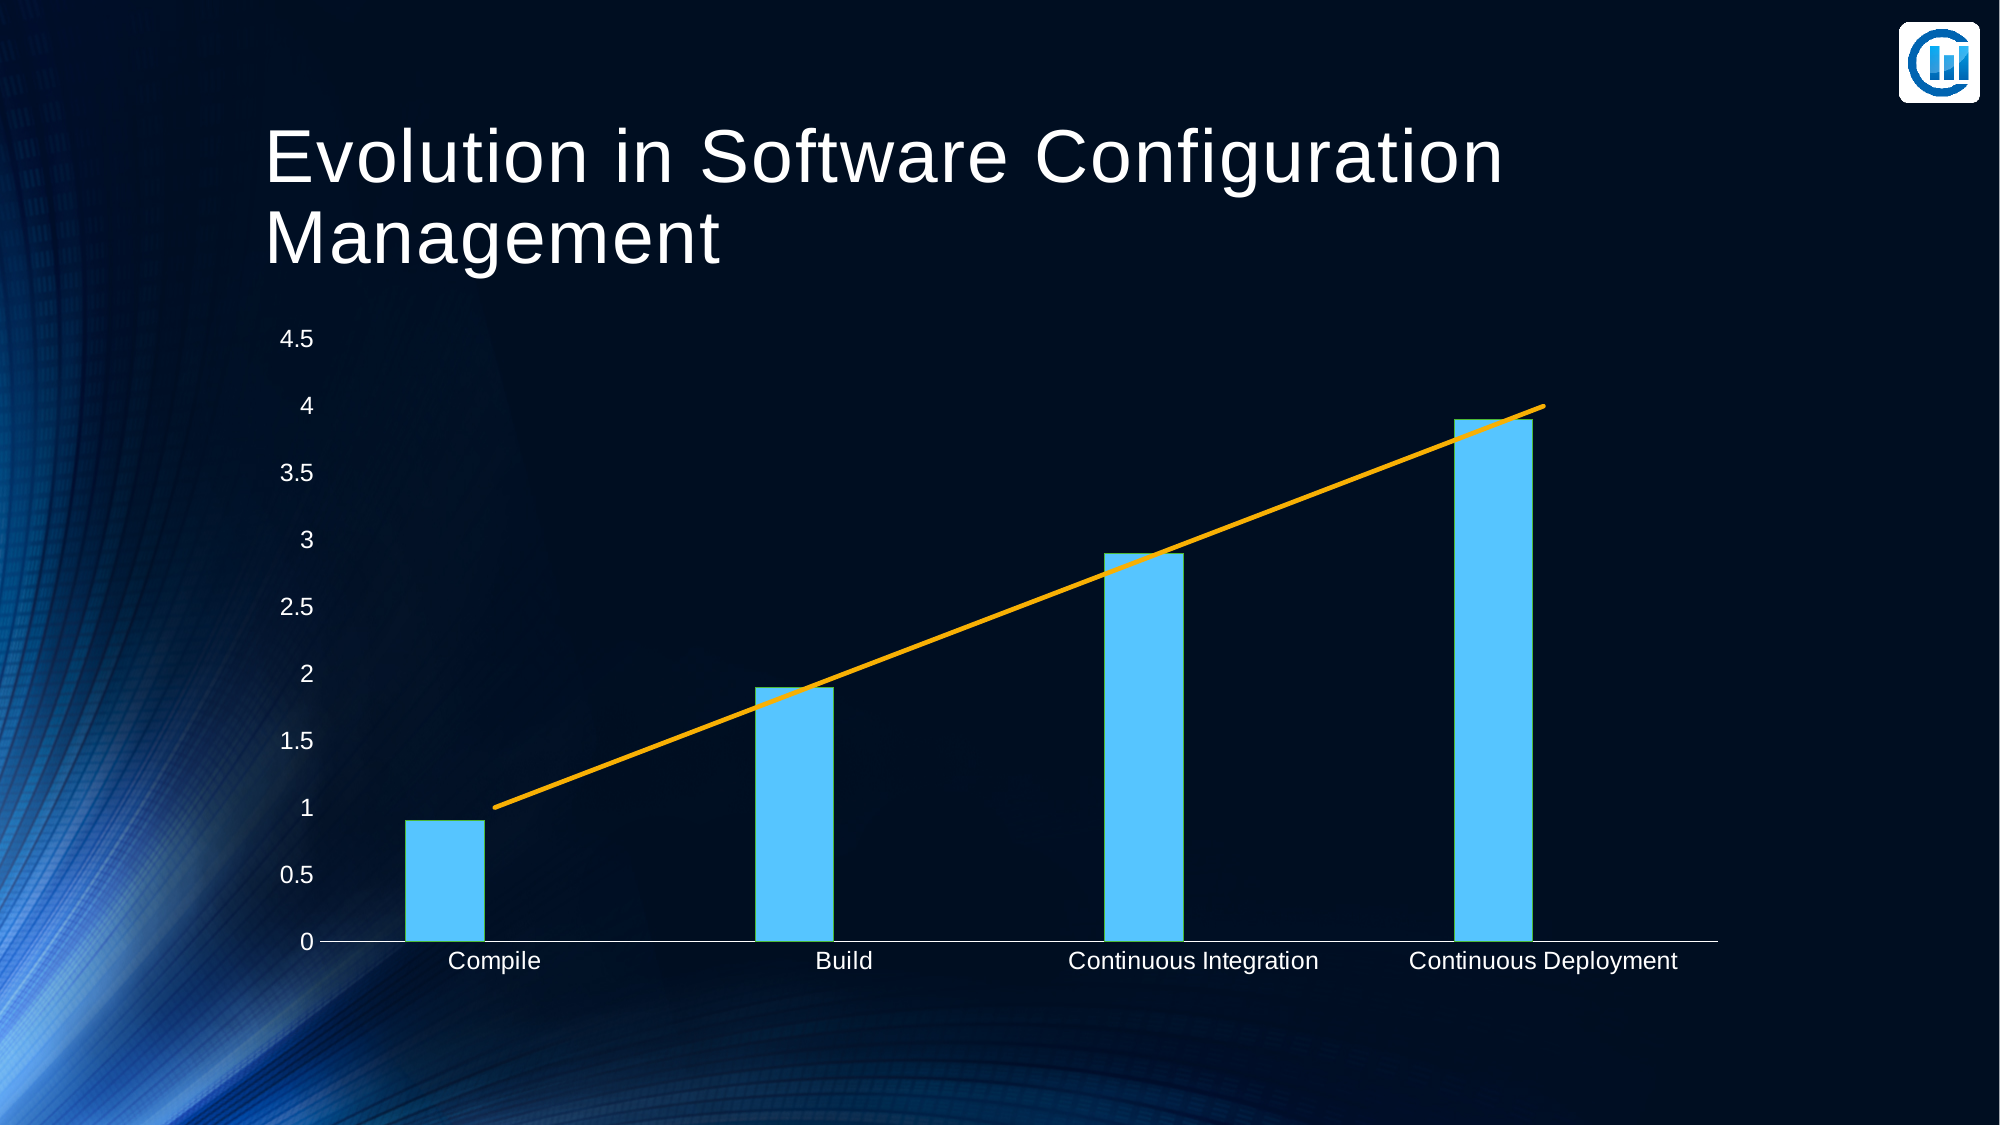

# Evolution in Software Configuration Management

### Chart

| Category | Column1 | Column2 | Column3 |
|---|---|---|---|
| Compile | 0.9 | None | 1.0 |
| Build | 1.9 | None | 2.0 |
| Continuous Integration | 2.9 | None | 3.0 |
| Continuous Deployment | 3.9 | None | 4.0 |